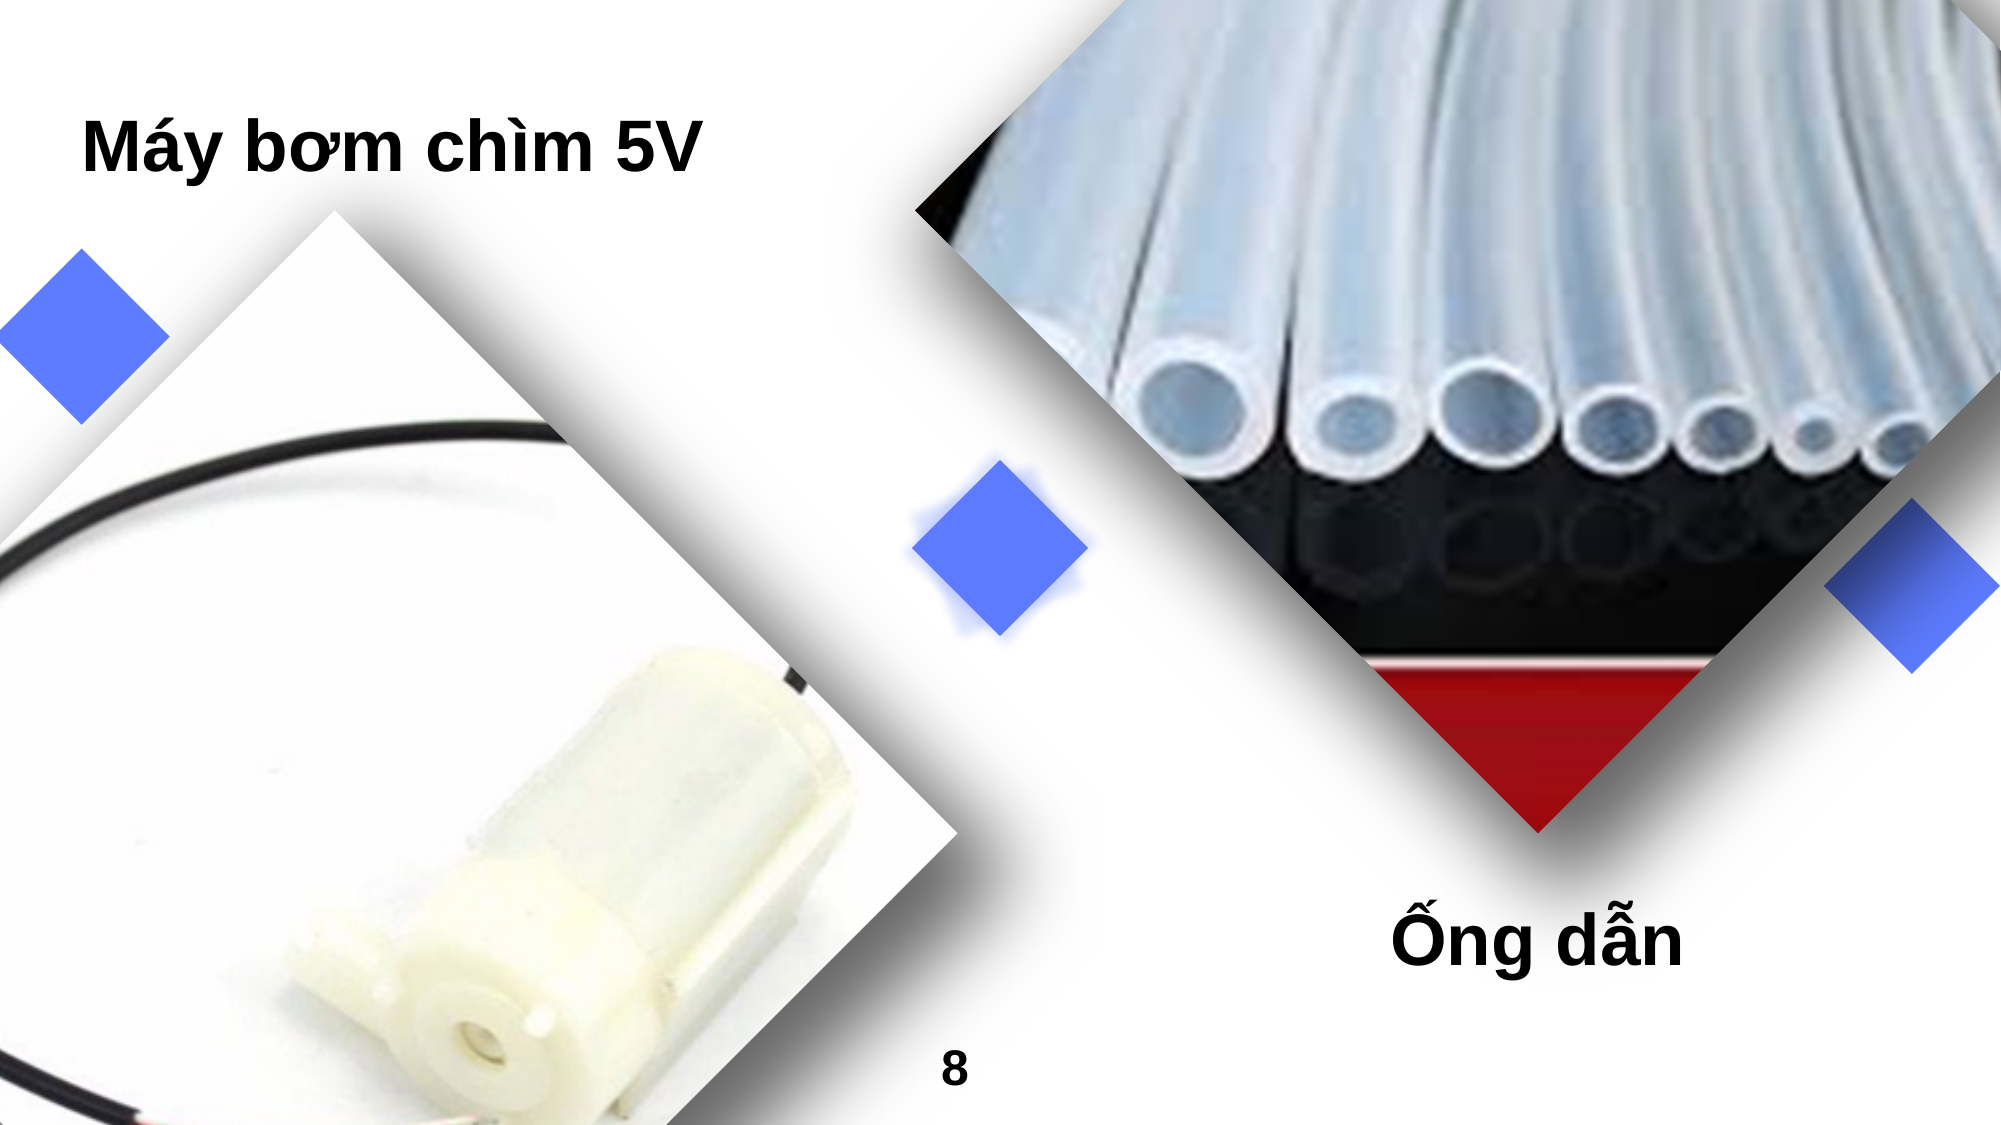

Máy bơm chìm 5V

Ống dẫn
8